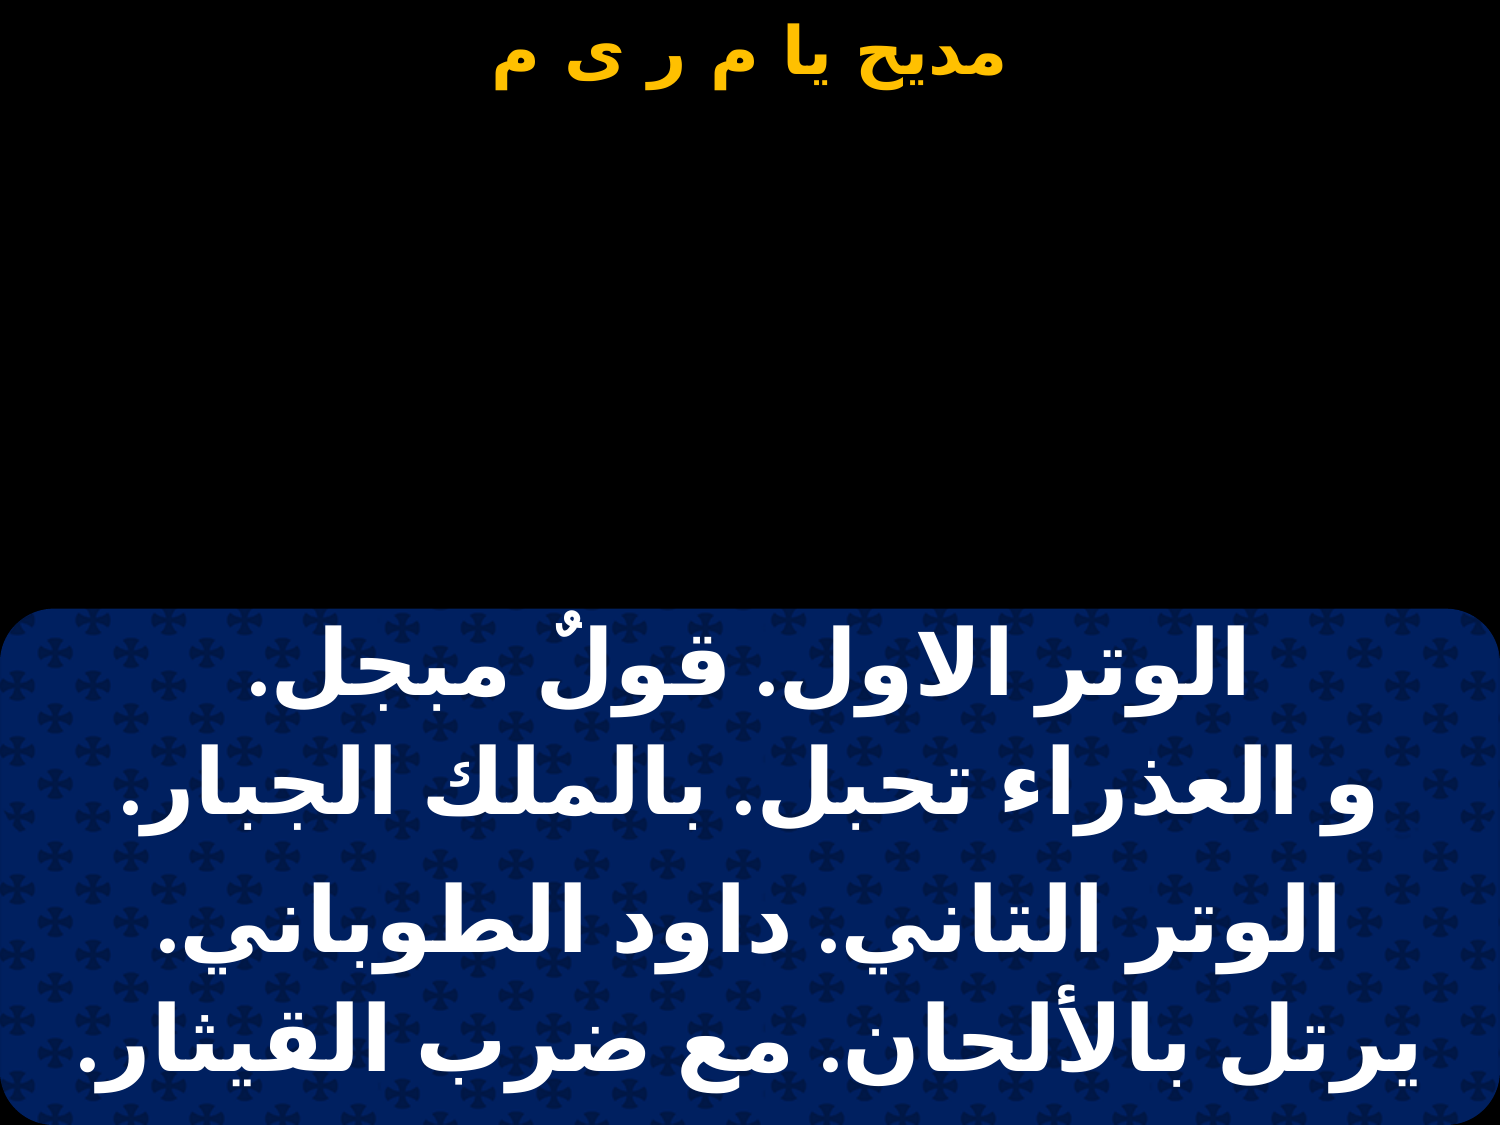

#
| الوتر الاول. قولٌ مبجل. |
| --- |
| و العذراء تحبل. بالملك الجبار. |
|  |
| الوتر التاني. داود الطوباني. |
| يرتل بالألحان. مع ضرب القيثار. |